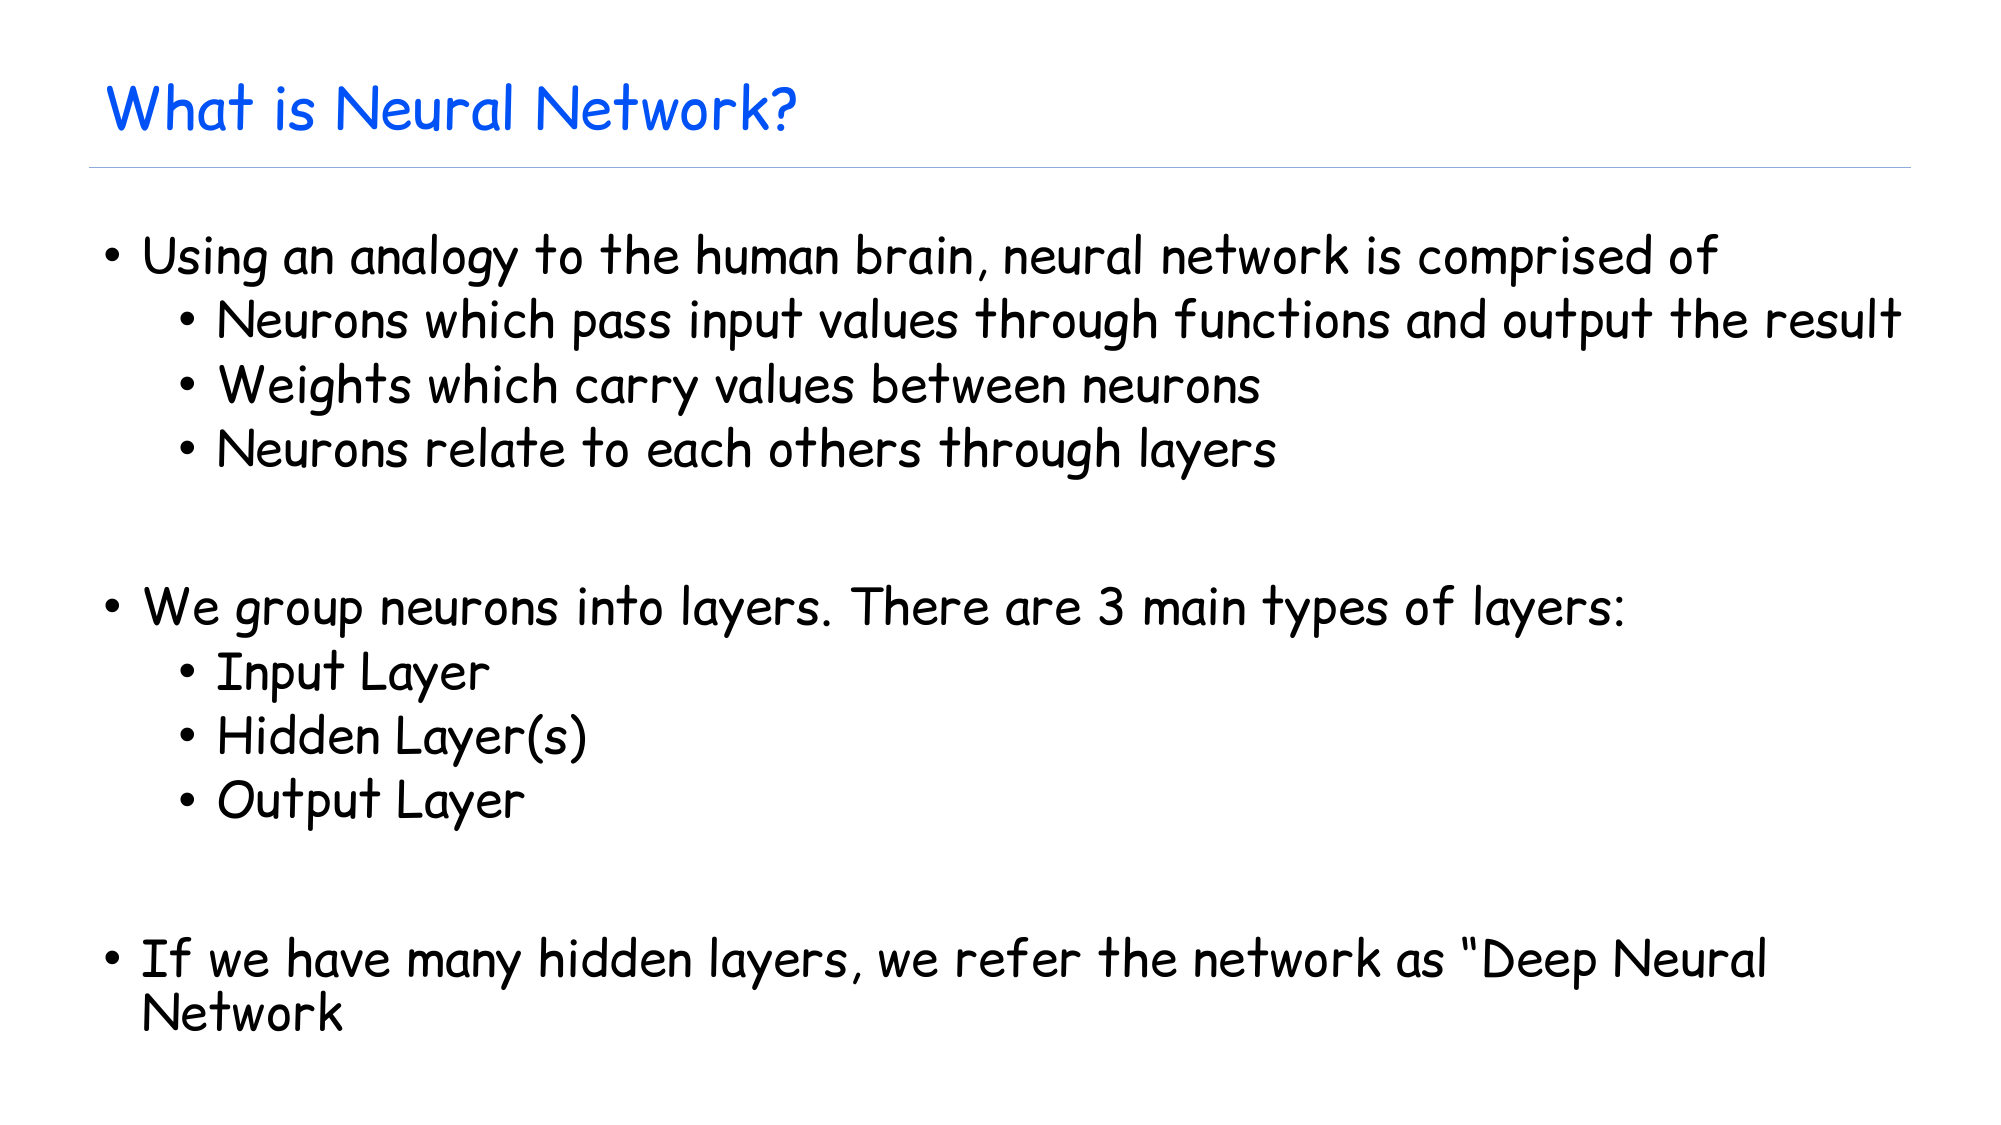

# What is Neural Network?
Using an analogy to the human brain, neural network is comprised of
Neurons which pass input values through functions and output the result
Weights which carry values between neurons
Neurons relate to each others through layers

We group neurons into layers. There are 3 main types of layers:
Input Layer
Hidden Layer(s)
Output Layer

If we have many hidden layers, we refer the network as “Deep Neural Network